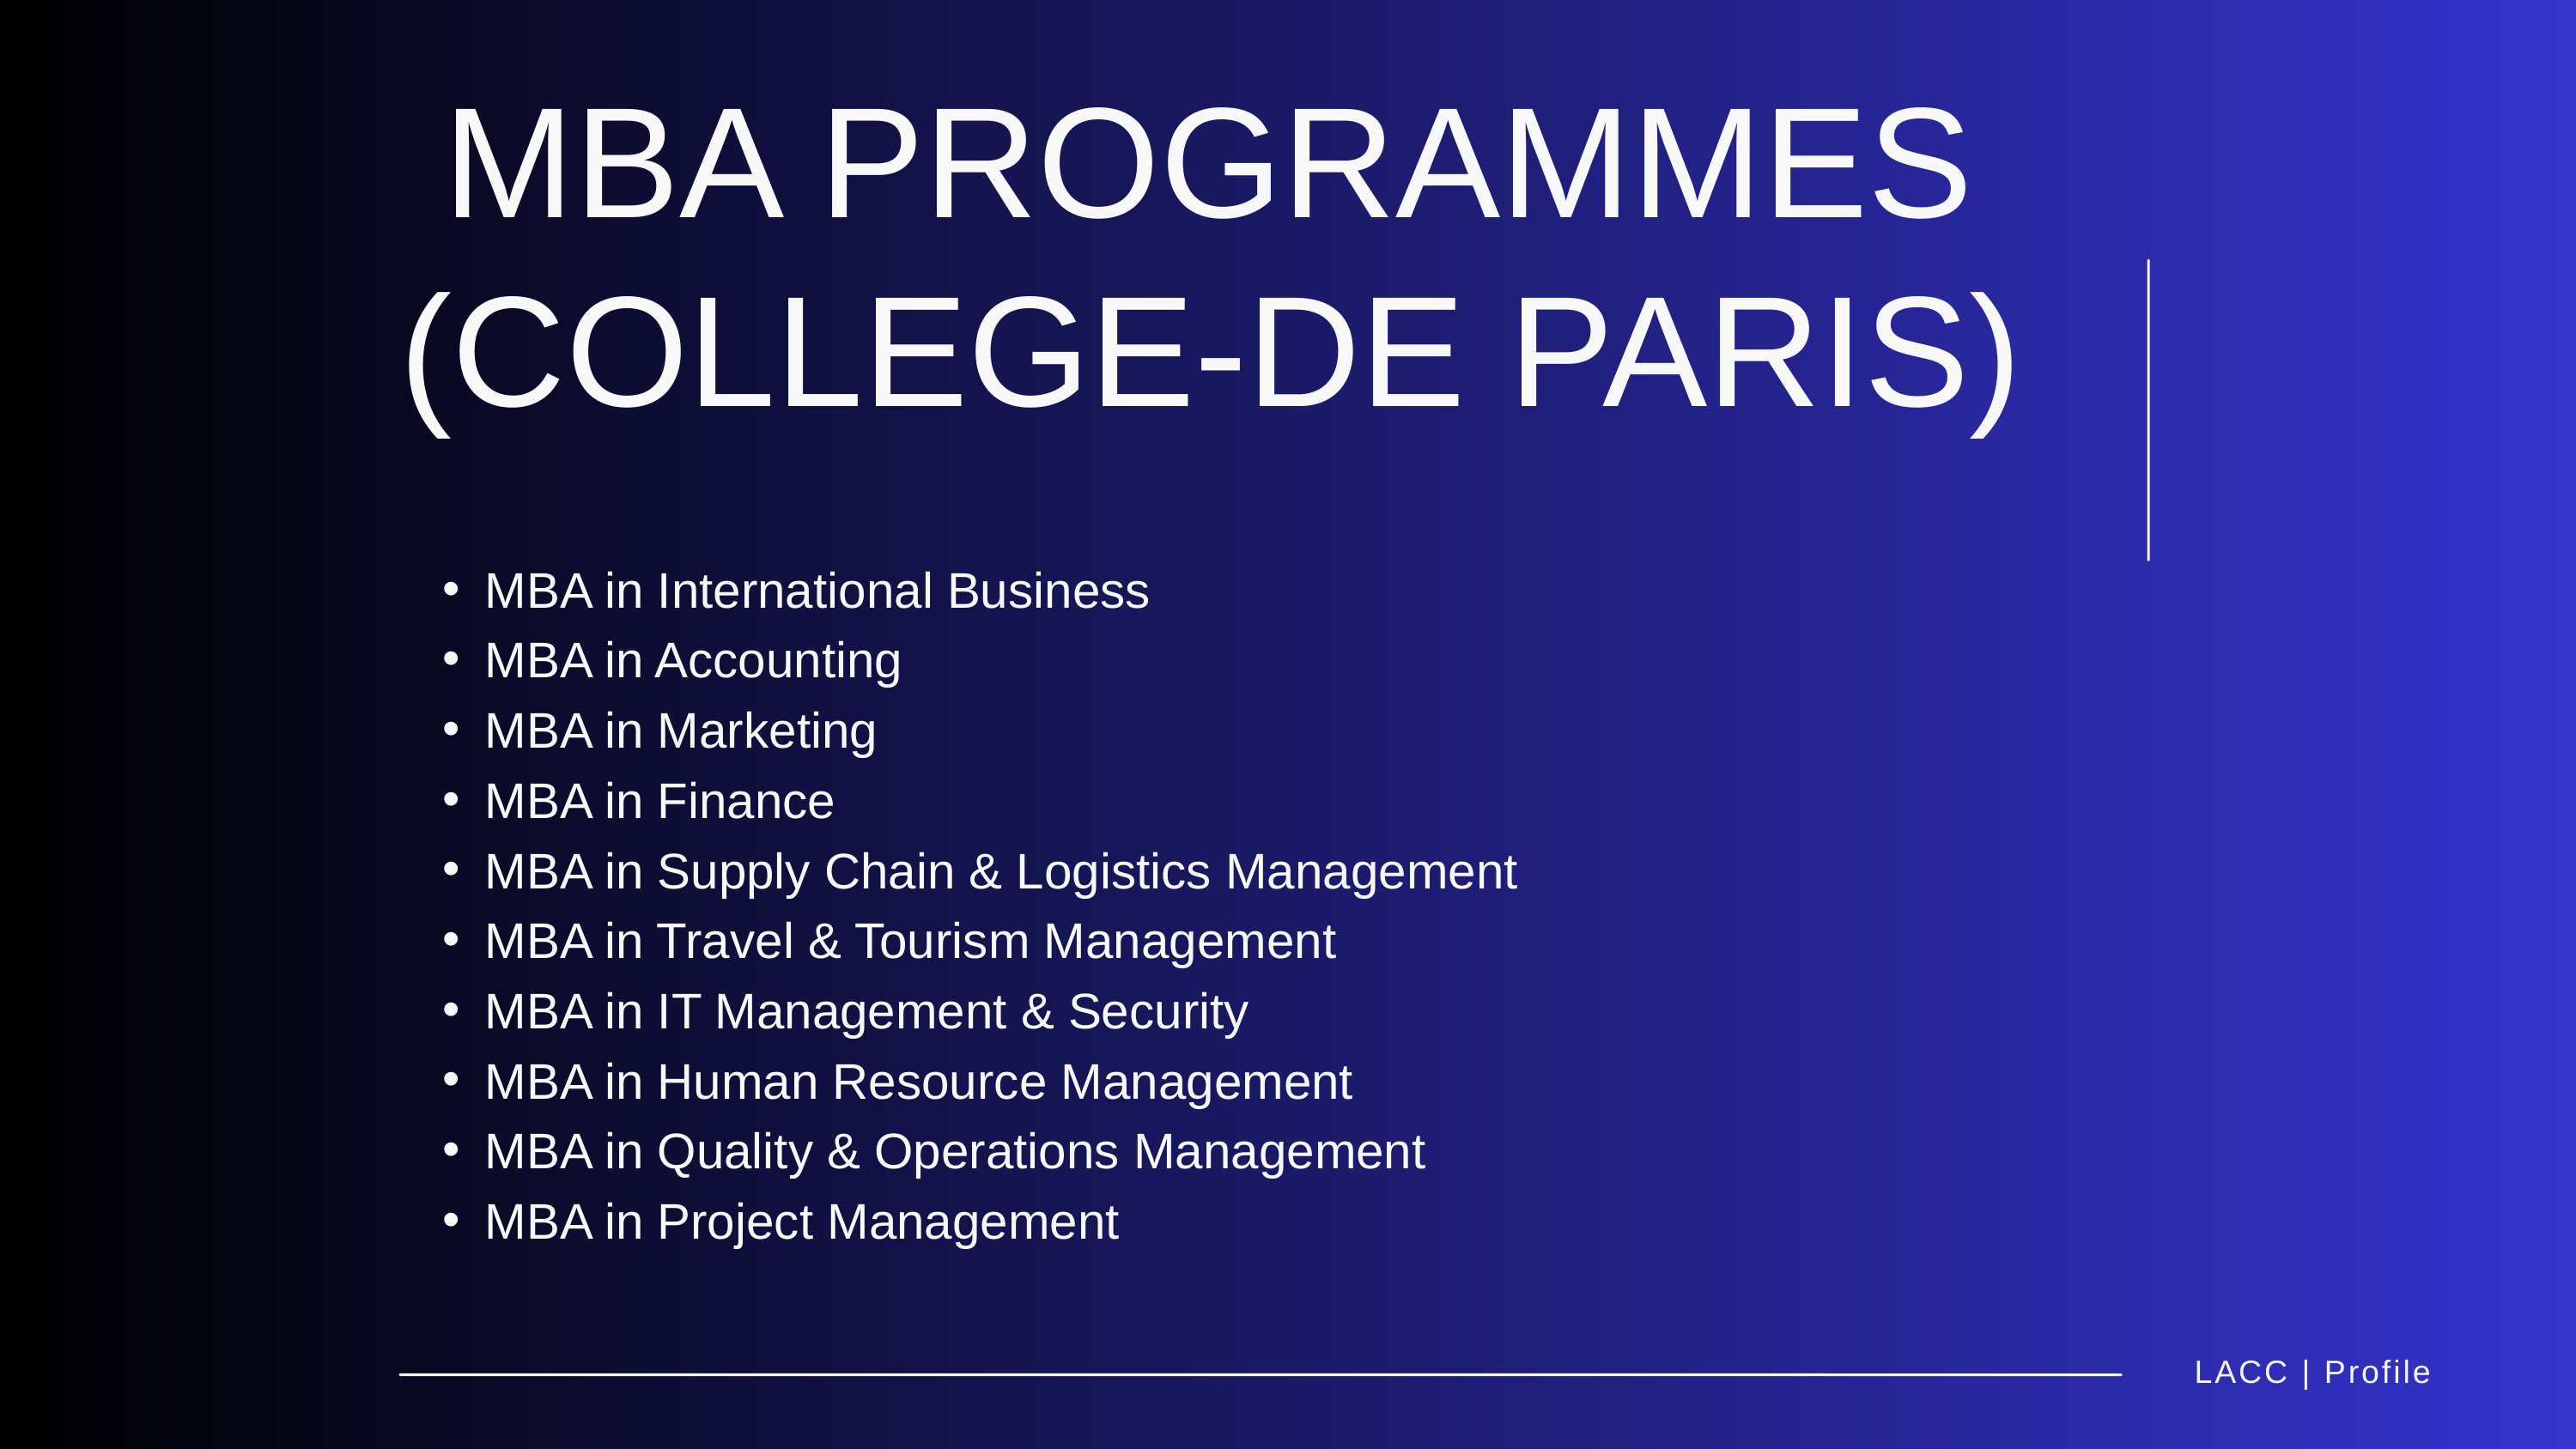

MBA PROGRAMMES (COLLEGE-DE PARIS)

MBA in International Business
MBA in Accounting
MBA in Marketing
MBA in Finance
MBA in Supply Chain & Logistics Management
MBA in Travel & Tourism Management
MBA in IT Management & Security
MBA in Human Resource Management
MBA in Quality & Operations Management
MBA in Project Management
LACC | Profile